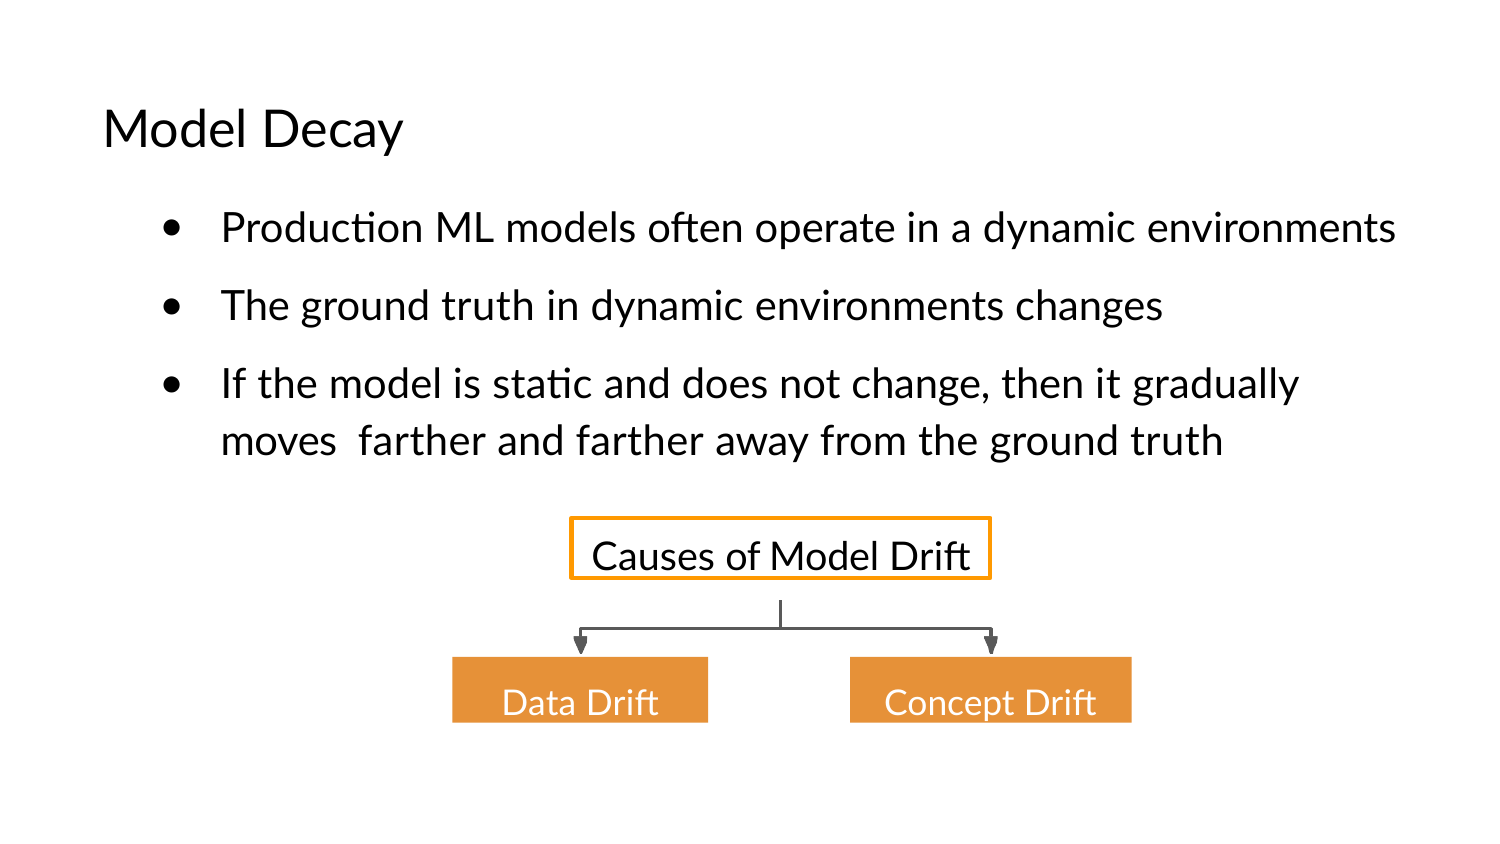

Model Decay
Production ML models often operate in a dynamic environments
The ground truth in dynamic environments changes
If the model is static and does not change, then it gradually moves  farther and farther away from the ground truth
Causes of Model Drift

Data Drift
Concept Drift